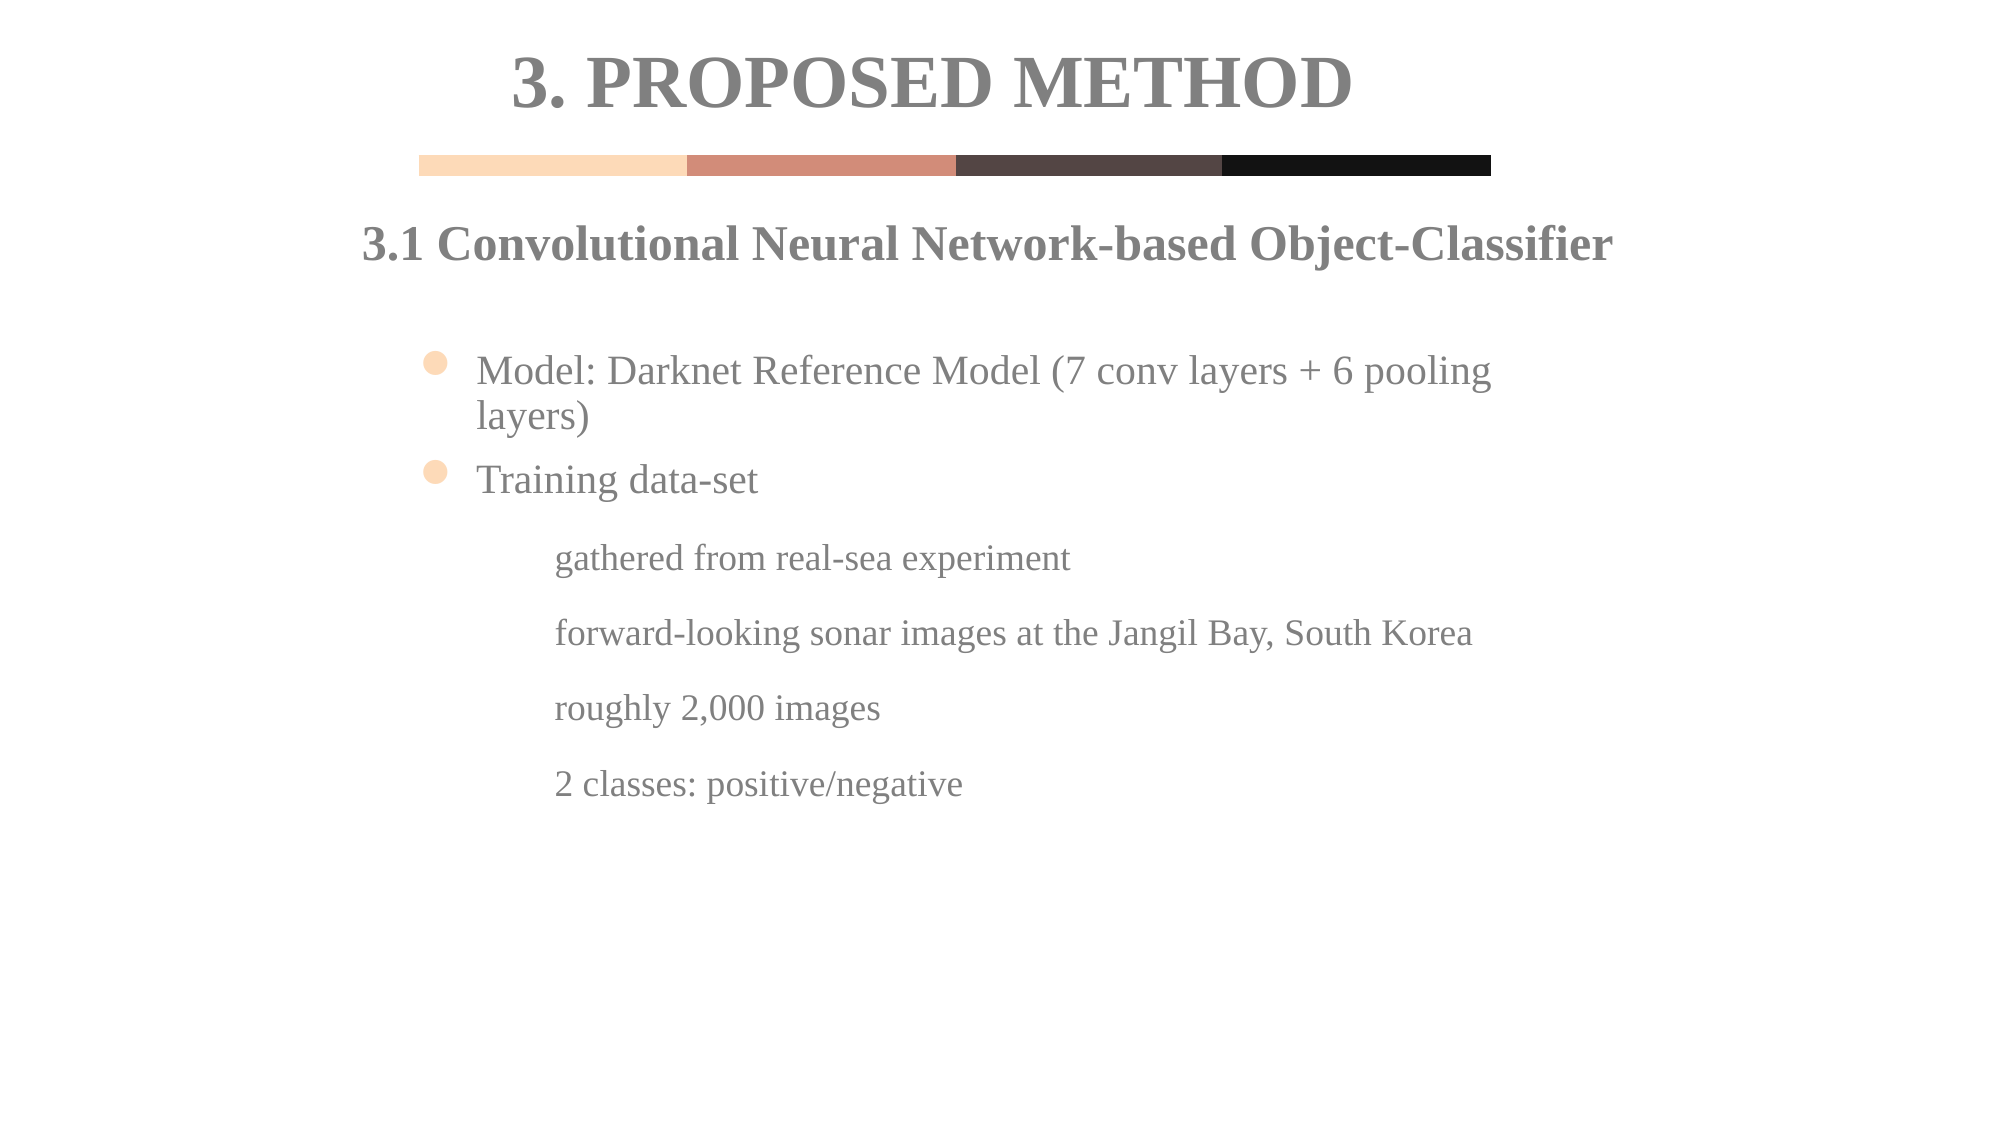

3. PROPOSED METHOD
3.1 Convolutional Neural Network-based Object-Classifier
Model: Darknet Reference Model (7 conv layers + 6 pooling layers)
Training data-set
gathered from real-sea experiment
forward-looking sonar images at the Jangil Bay, South Korea
roughly 2,000 images
2 classes: positive/negative